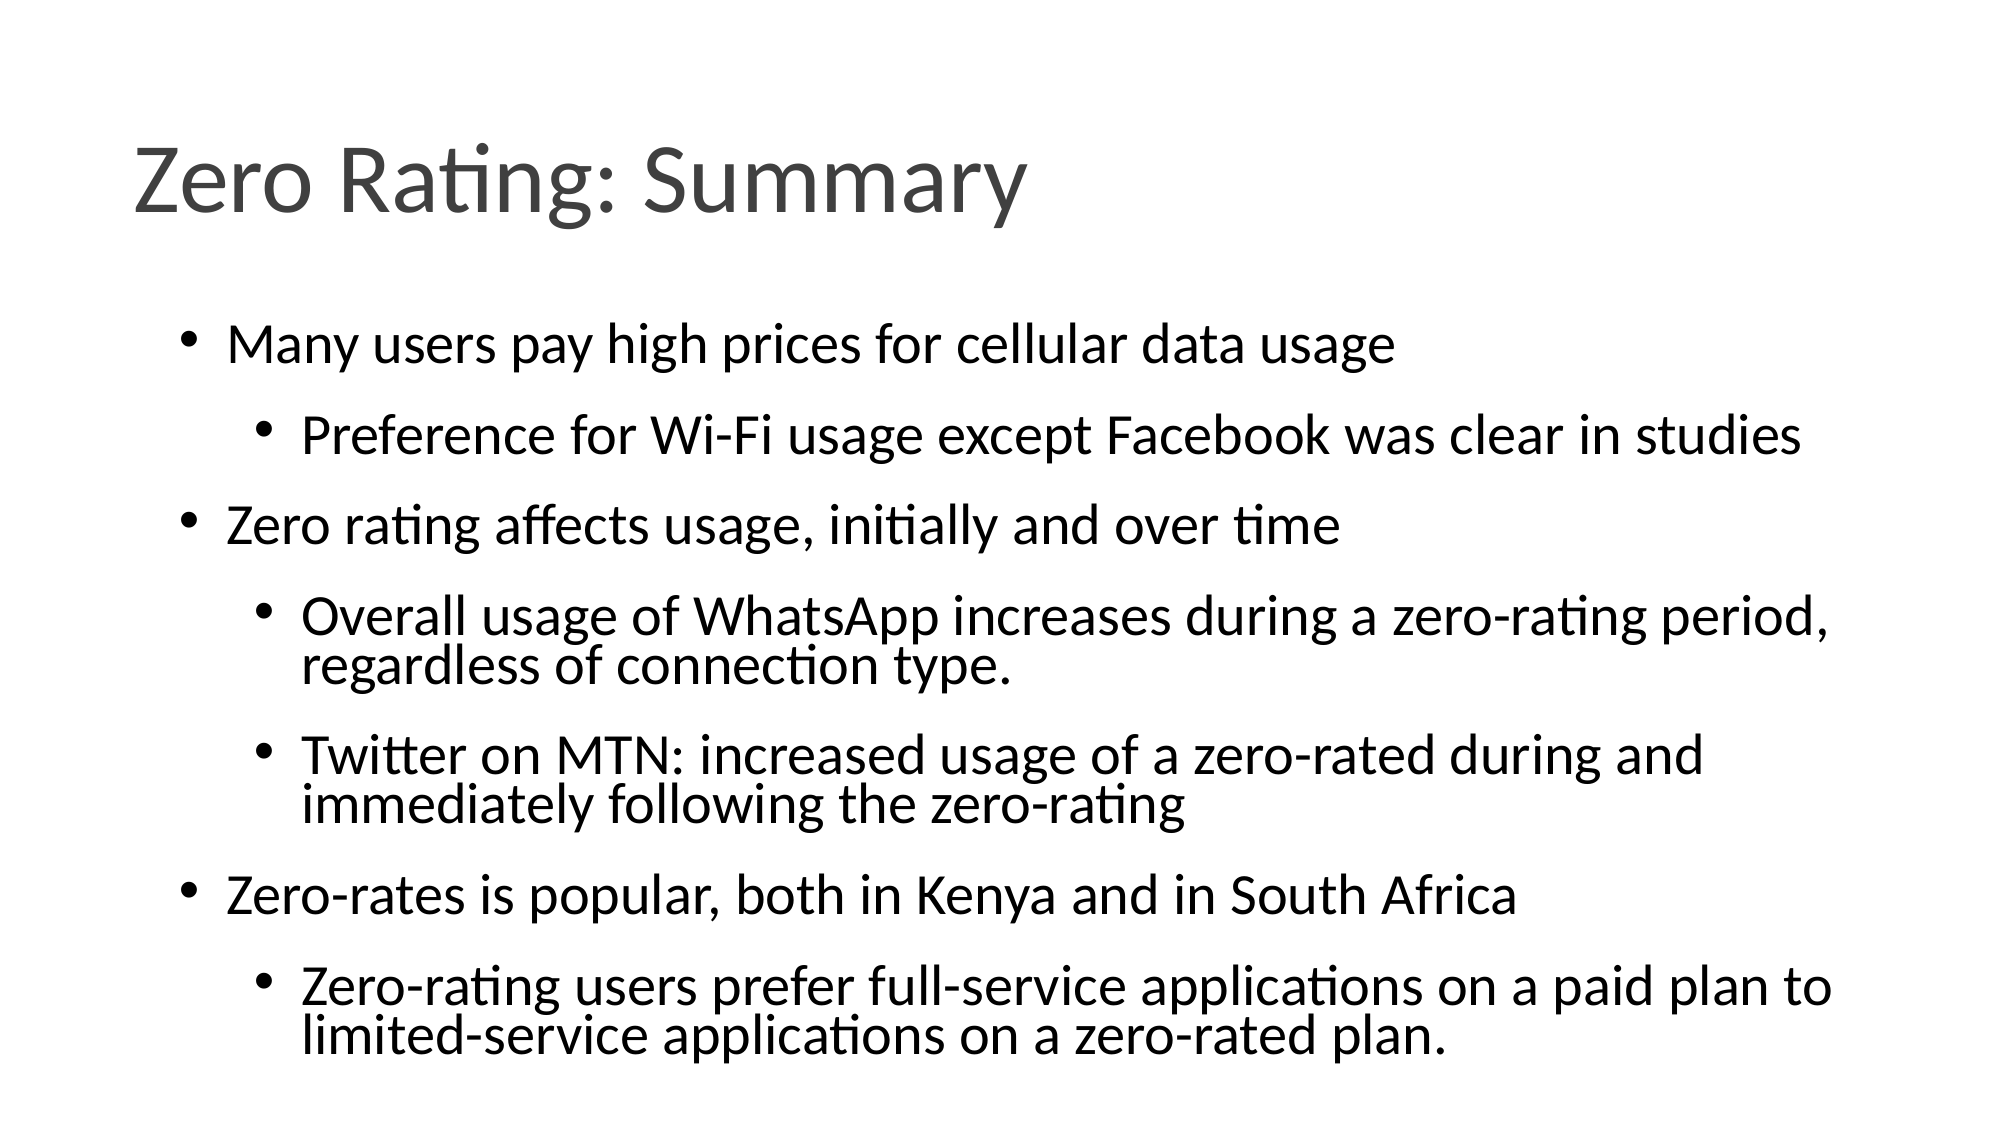

Zero Rating: Summary
Many users pay high prices for cellular data usage
Preference for Wi-Fi usage except Facebook was clear in studies
Zero rating affects usage, initially and over time
Overall usage of WhatsApp increases during a zero-rating period, regardless of connection type.
Twitter on MTN: increased usage of a zero-rated during and immediately following the zero-rating
Zero-rates is popular, both in Kenya and in South Africa
Zero-rating users prefer full-service applications on a paid plan to limited-service applications on a zero-rated plan.